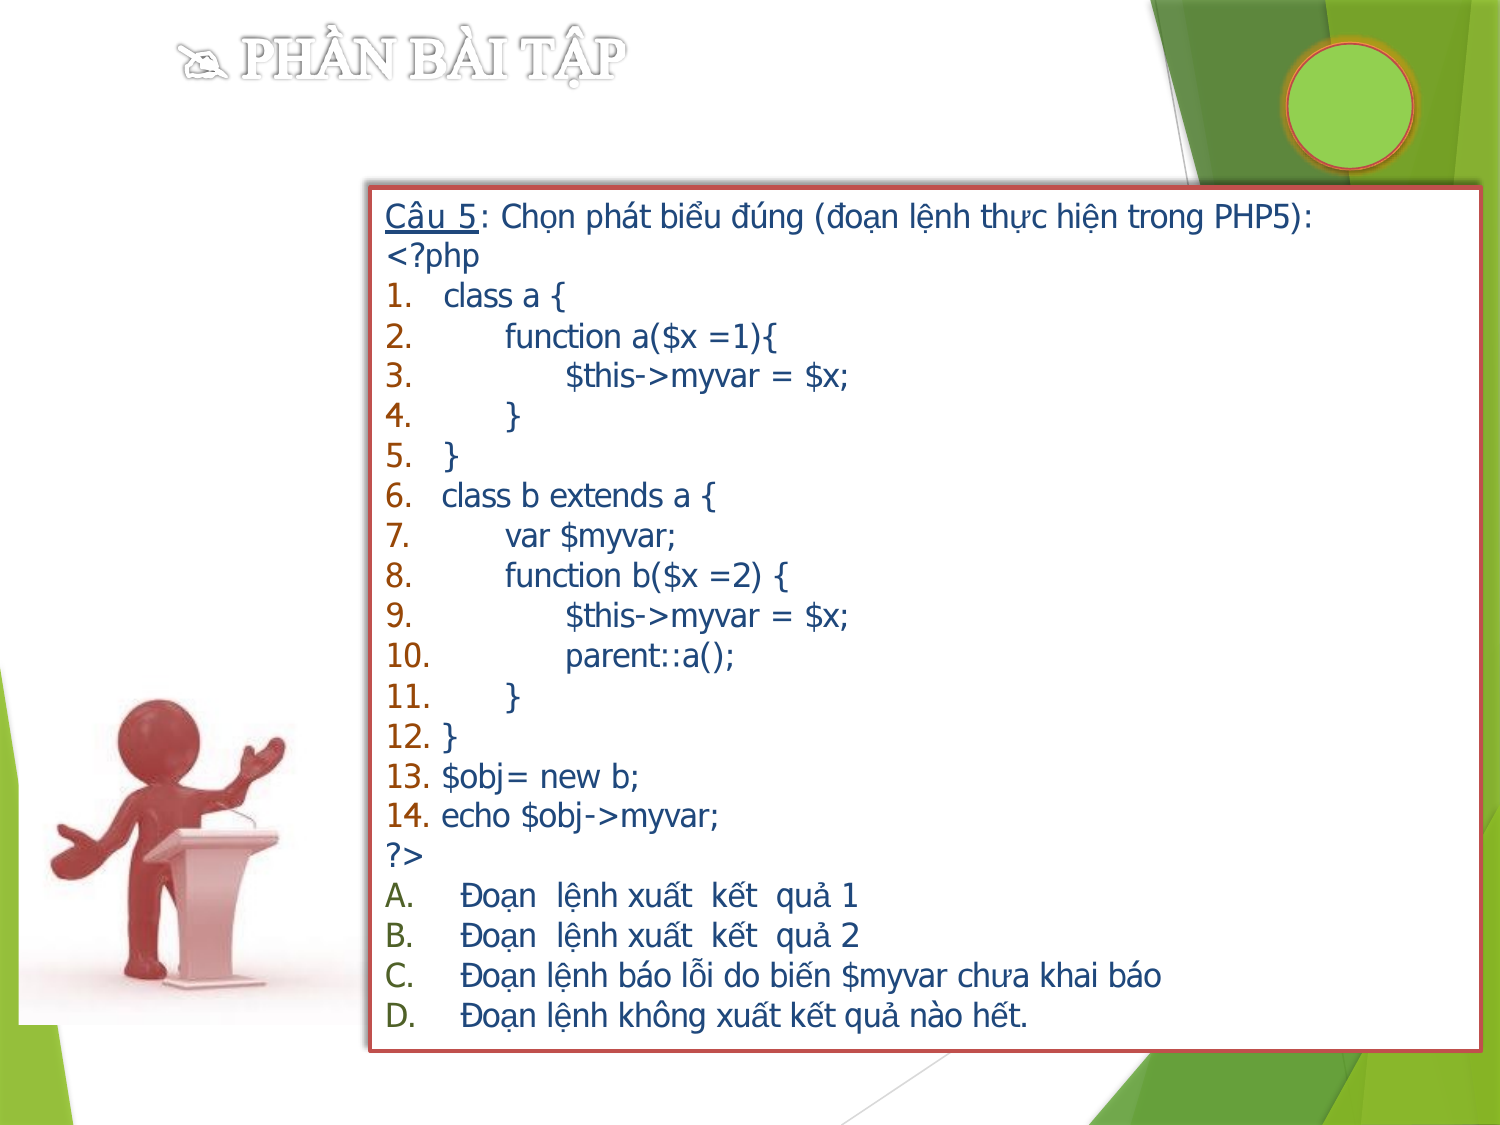

Câu 5: Chọn phát biểu đúng (đoạn lệnh thực hiện trong PHP5):
<?php
1.	class a {
2.
3.
4.
5.	}
class b extends a {
var $myvar;
function b($x =2) {
$this->myvar = $x;
parent::a();
function a($x =1){
$this->myvar = $x;
}
11.
}

12. }
$obj= new b;
echo $obj->myvar;
?>
Đoạn  lệnh xuất  kết  quả 1
Đoạn  lệnh xuất  kết  quả 2
Đoạn lệnh báo lỗi do biến $myvar chưa khai báo
Đoạn lệnh không xuất kết quả nào hết.